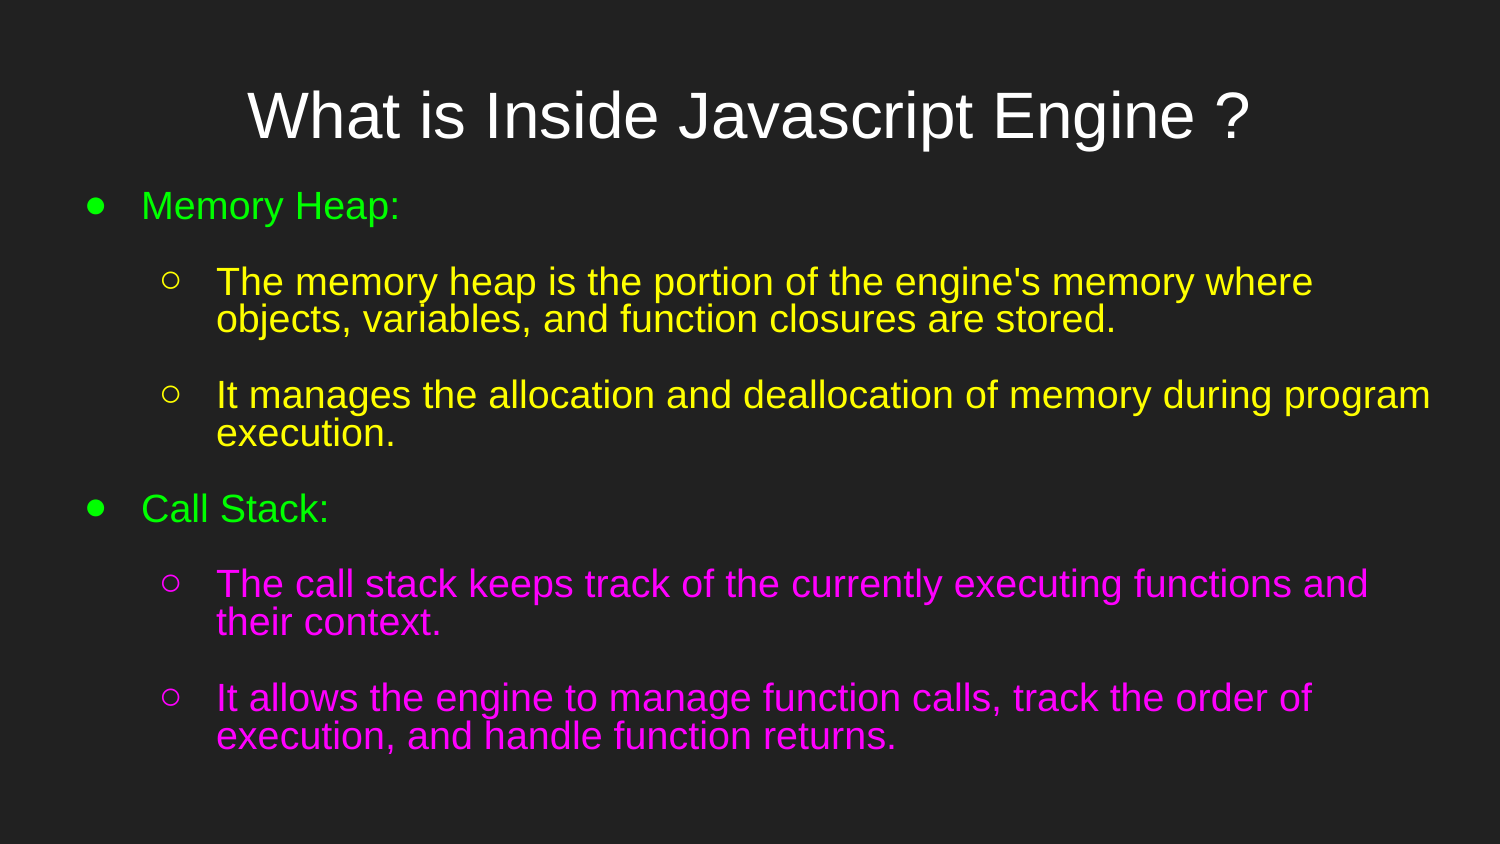

# What is Inside Javascript Engine ?
Memory Heap:

The memory heap is the portion of the engine's memory where objects, variables, and function closures are stored.

It manages the allocation and deallocation of memory during program execution.

Call Stack:

The call stack keeps track of the currently executing functions and their context.

It allows the engine to manage function calls, track the order of execution, and handle function returns.